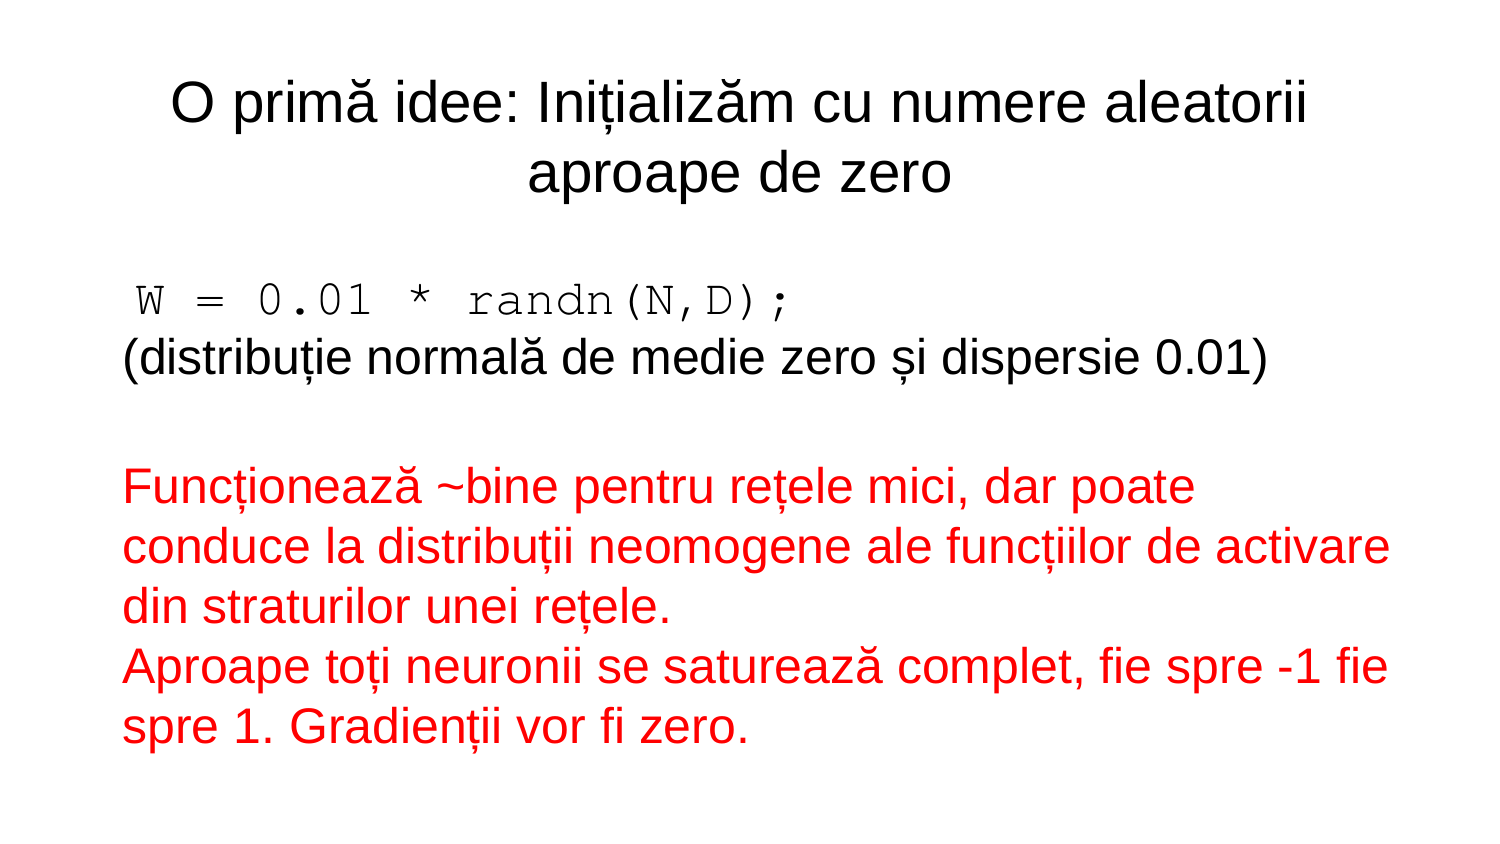

O primă idee: Inițializăm cu numere aleatorii aproape de zero

W = 0.01 * randn(N,D);
(distribuție normală de medie zero și dispersie 0.01)
Funcționează ~bine pentru rețele mici, dar poate conduce la distribuții neomogene ale funcțiilor de activare din straturilor unei rețele.
Aproape toți neuronii se saturează complet, fie spre -1 fie spre 1. Gradienții vor fi zero.